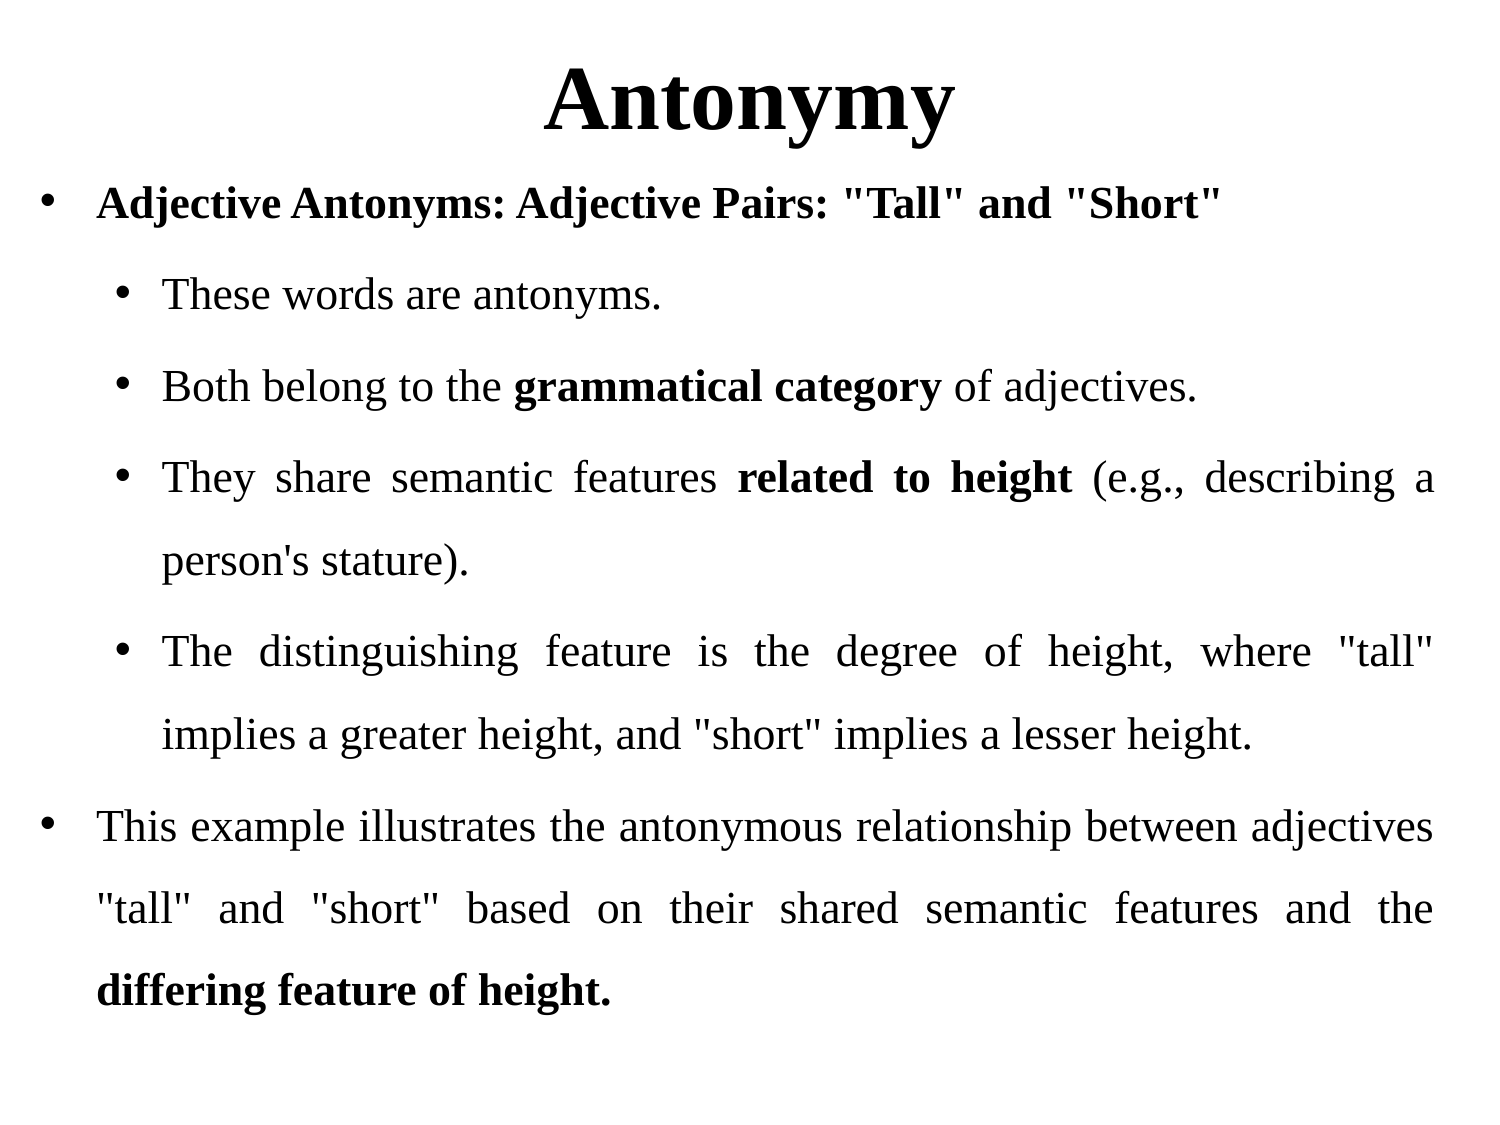

# Antonymy
Adjective Antonyms: Adjective Pairs: "Tall" and "Short"
These words are antonyms.
Both belong to the grammatical category of adjectives.
They share semantic features related to height (e.g., describing a person's stature).
The distinguishing feature is the degree of height, where "tall" implies a greater height, and "short" implies a lesser height.
This example illustrates the antonymous relationship between adjectives "tall" and "short" based on their shared semantic features and the differing feature of height.